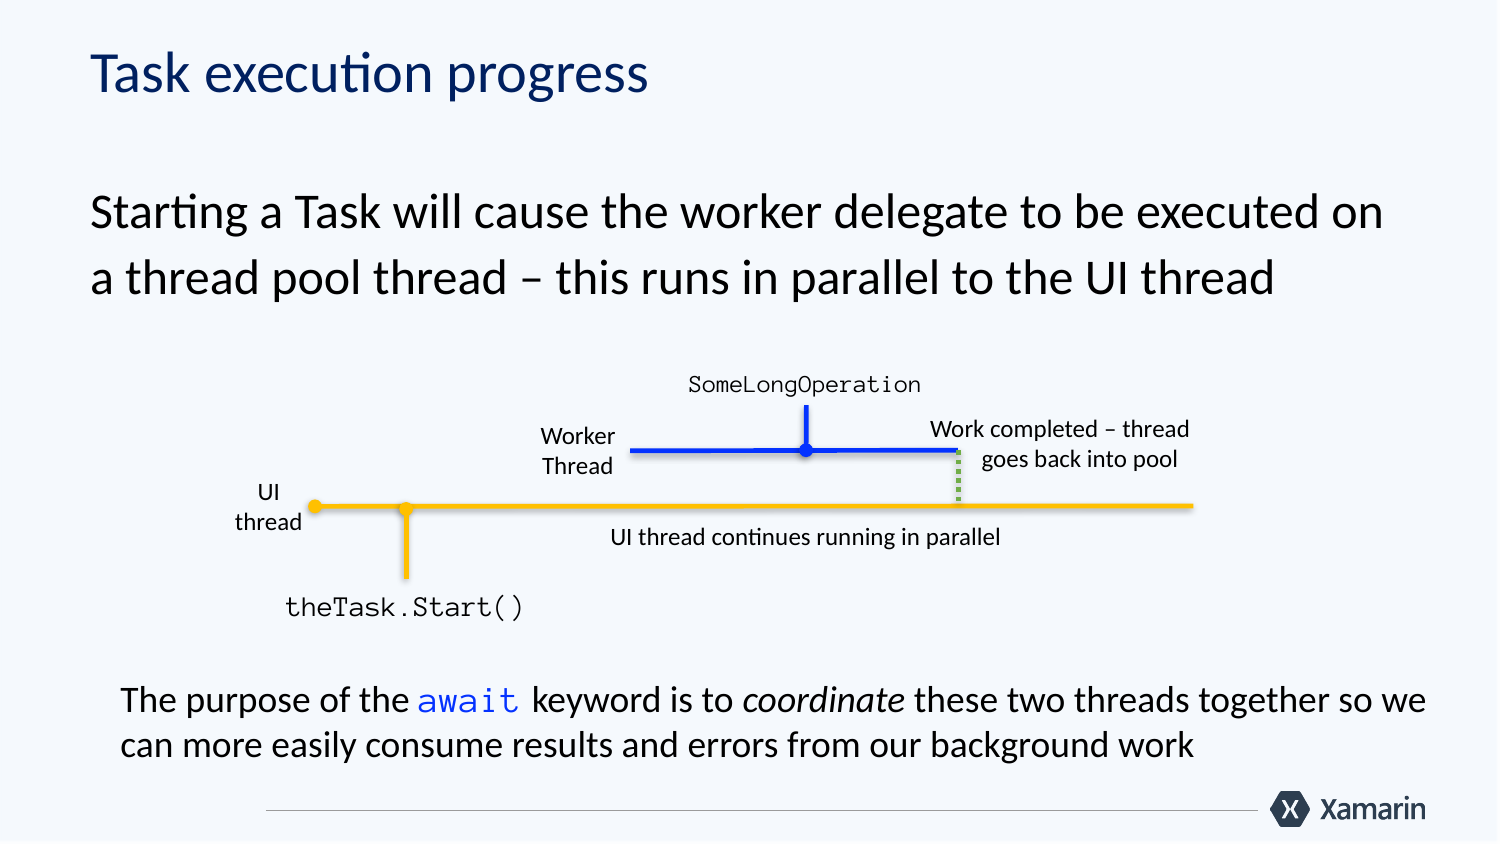

# Task execution progress
Starting a Task will cause the worker delegate to be executed on a thread pool thread – this runs in parallel to the UI thread
SomeLongOperation
Worker
Thread
UI
thread
theTask.Start()
Work completed – thread
         goes back into pool
UI thread continues running in parallel
The purpose of the await keyword is to coordinate these two threads together so we can more easily consume results and errors from our background work